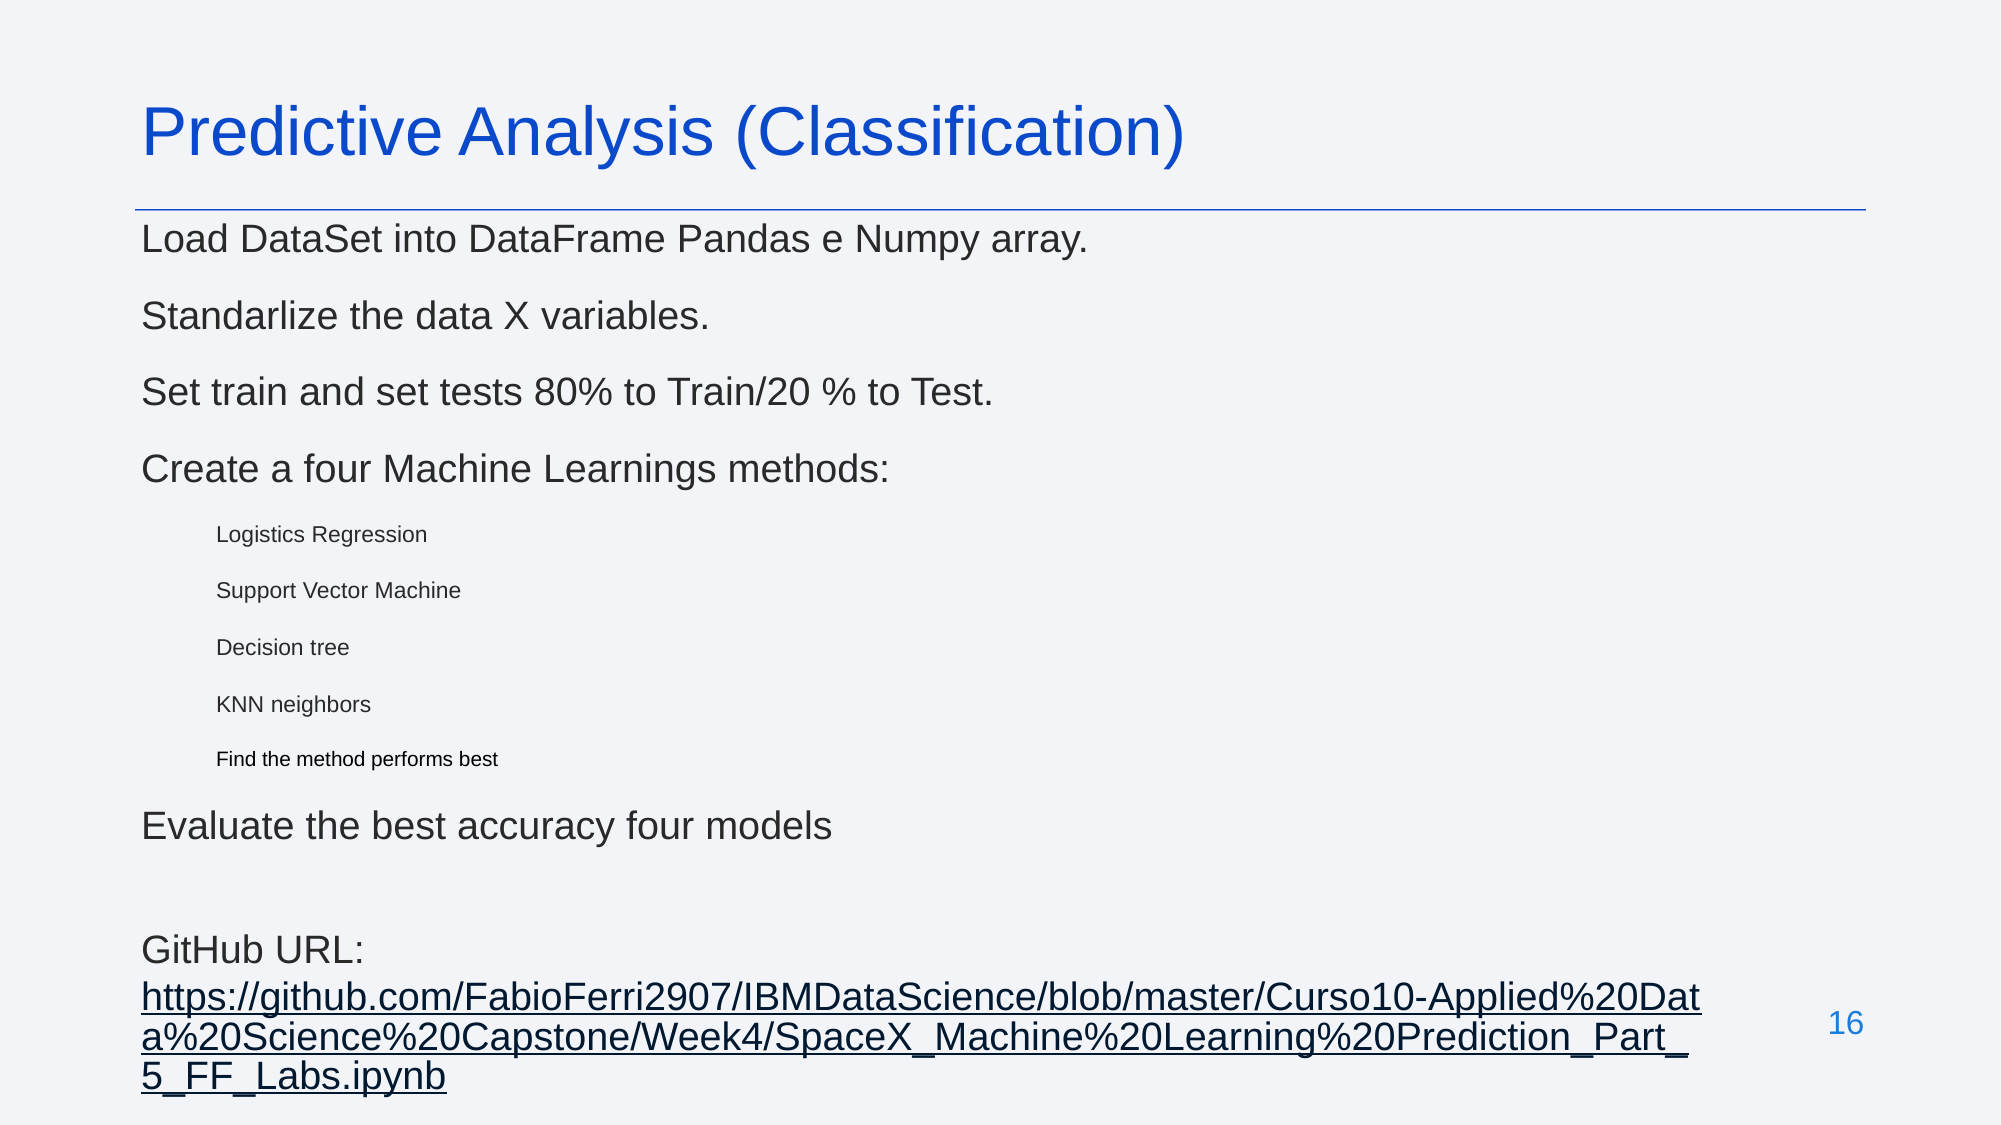

Predictive Analysis (Classification)
Load DataSet into DataFrame Pandas e Numpy array.
Standarlize the data X variables.
Set train and set tests 80% to Train/20 % to Test.
Create a four Machine Learnings methods:
Logistics Regression
Support Vector Machine
Decision tree
KNN neighbors
Find the method performs best
Evaluate the best accuracy four models
GitHub URL: https://github.com/FabioFerri2907/IBMDataScience/blob/master/Curso10-Applied%20Data%20Science%20Capstone/Week4/SpaceX_Machine%20Learning%20Prediction_Part_5_FF_Labs.ipynb

16